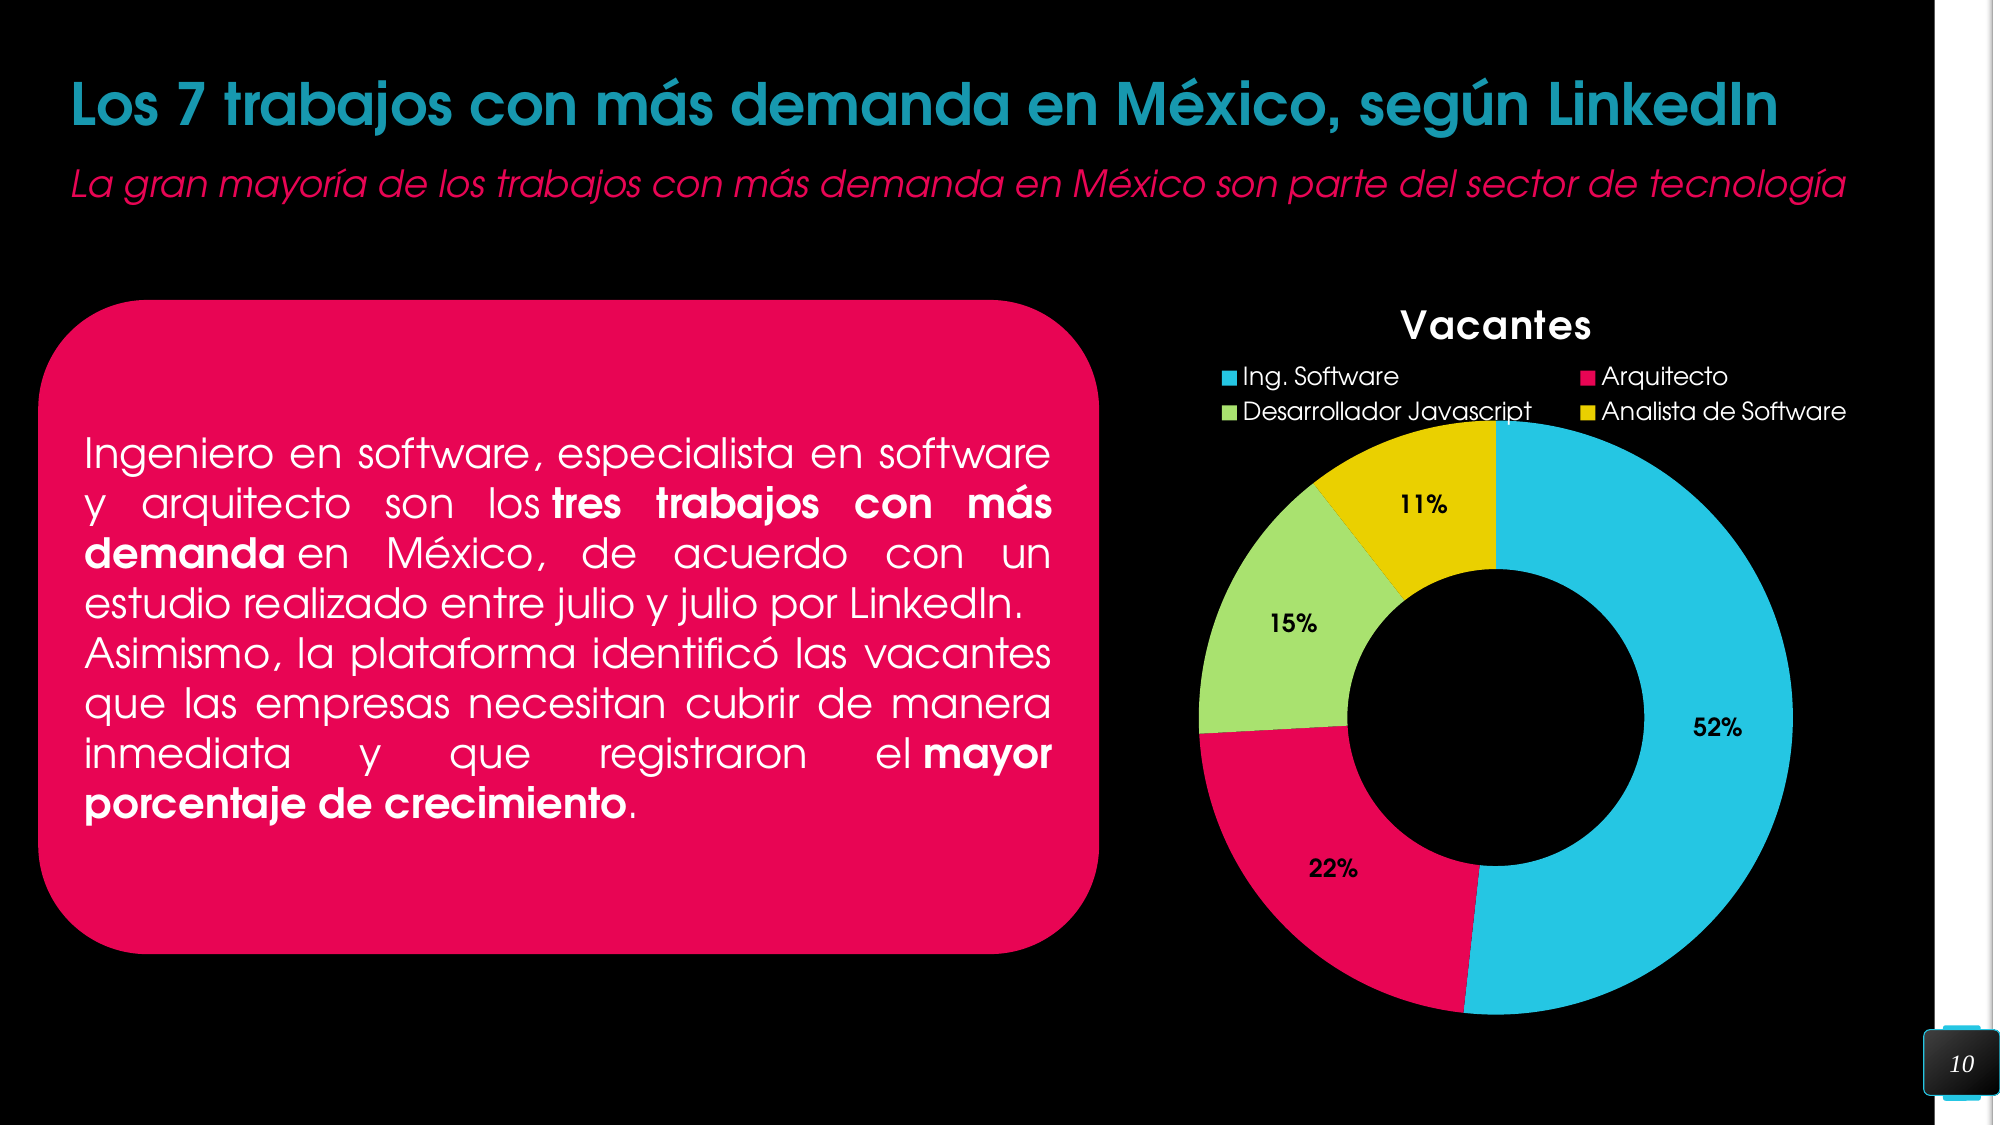

# Los 7 trabajos con más demanda en México, según LinkedIn
La gran mayoría de los trabajos con más demanda en México son parte del sector de tecnología

### Chart:

| Category | Vacantes |
|---|---|
| Ing. Software | 668.0 |
| Arquitecto | 289.0 |
| Desarrollador Javascript  | 198.0 |
| Analista de Software | 136.0 |
Ingeniero en software, especialista en software y arquitecto son los tres trabajos con más demanda en México, de acuerdo con un estudio realizado entre julio y julio por LinkedIn.
Asimismo, la plataforma identificó las vacantes que las empresas necesitan cubrir de manera inmediata y que registraron el mayor porcentaje de crecimiento.
10